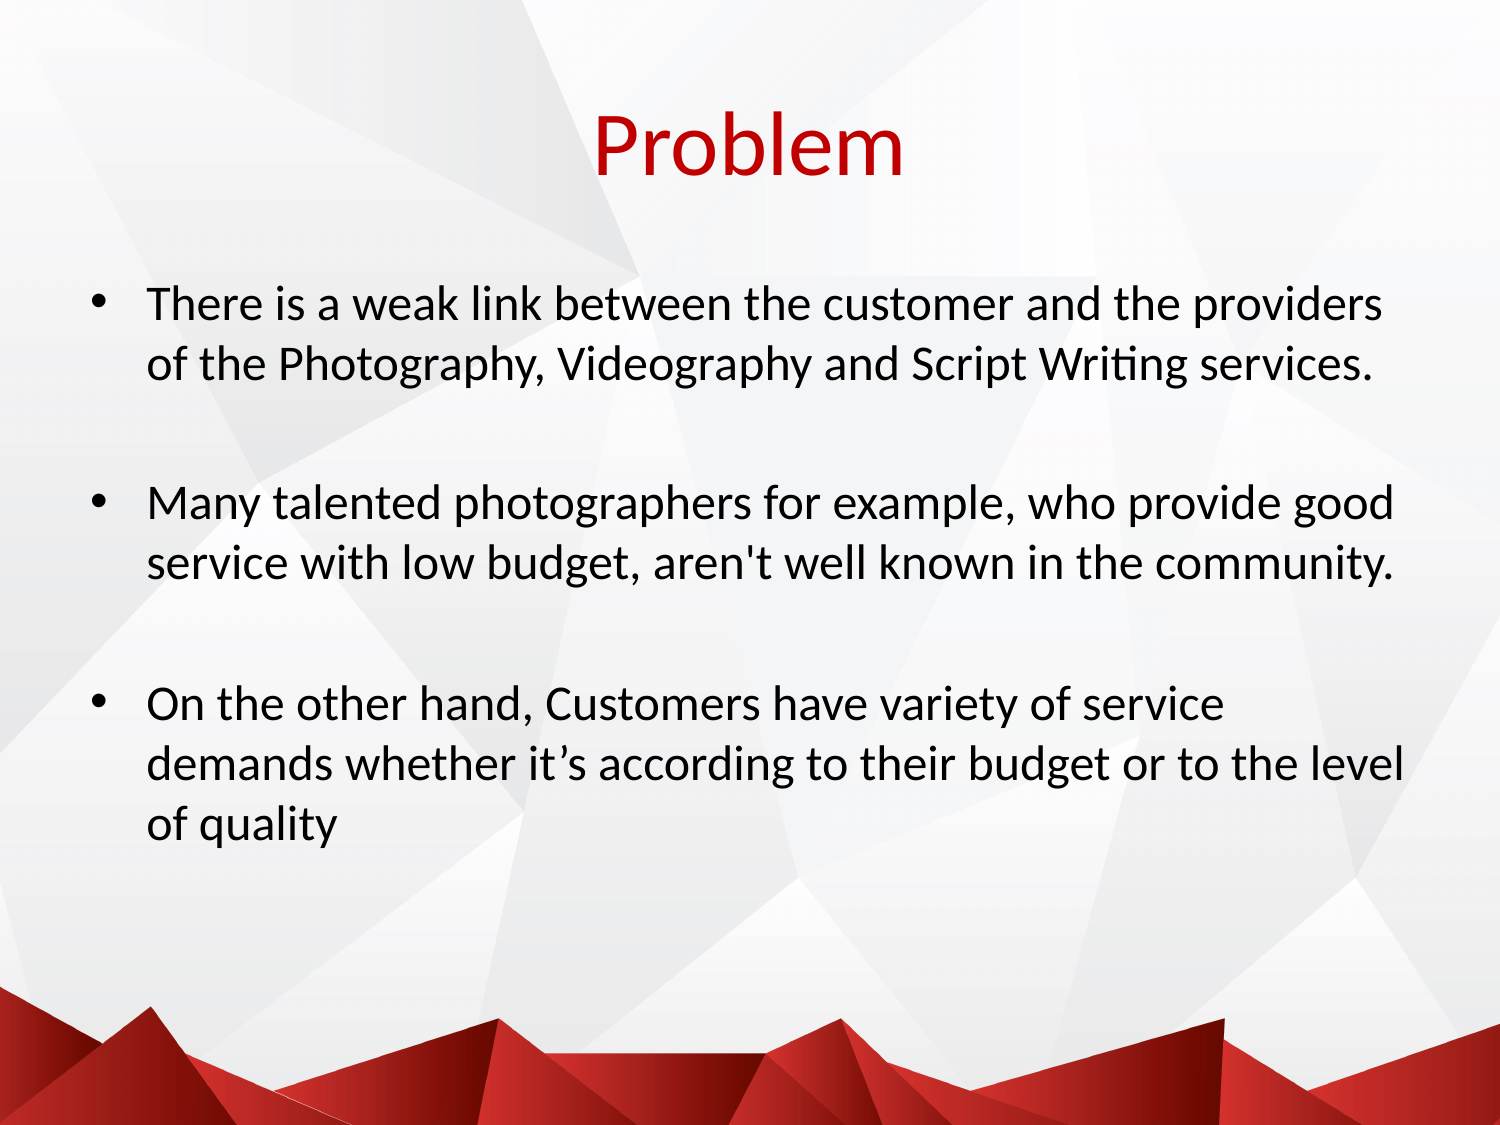

# Problem
There is a weak link between the customer and the providers of the Photography, Videography and Script Writing services.

Many talented photographers for example, who provide good service with low budget, aren't well known in the community.

On the other hand, Customers have variety of service demands whether it’s according to their budget or to the level of quality